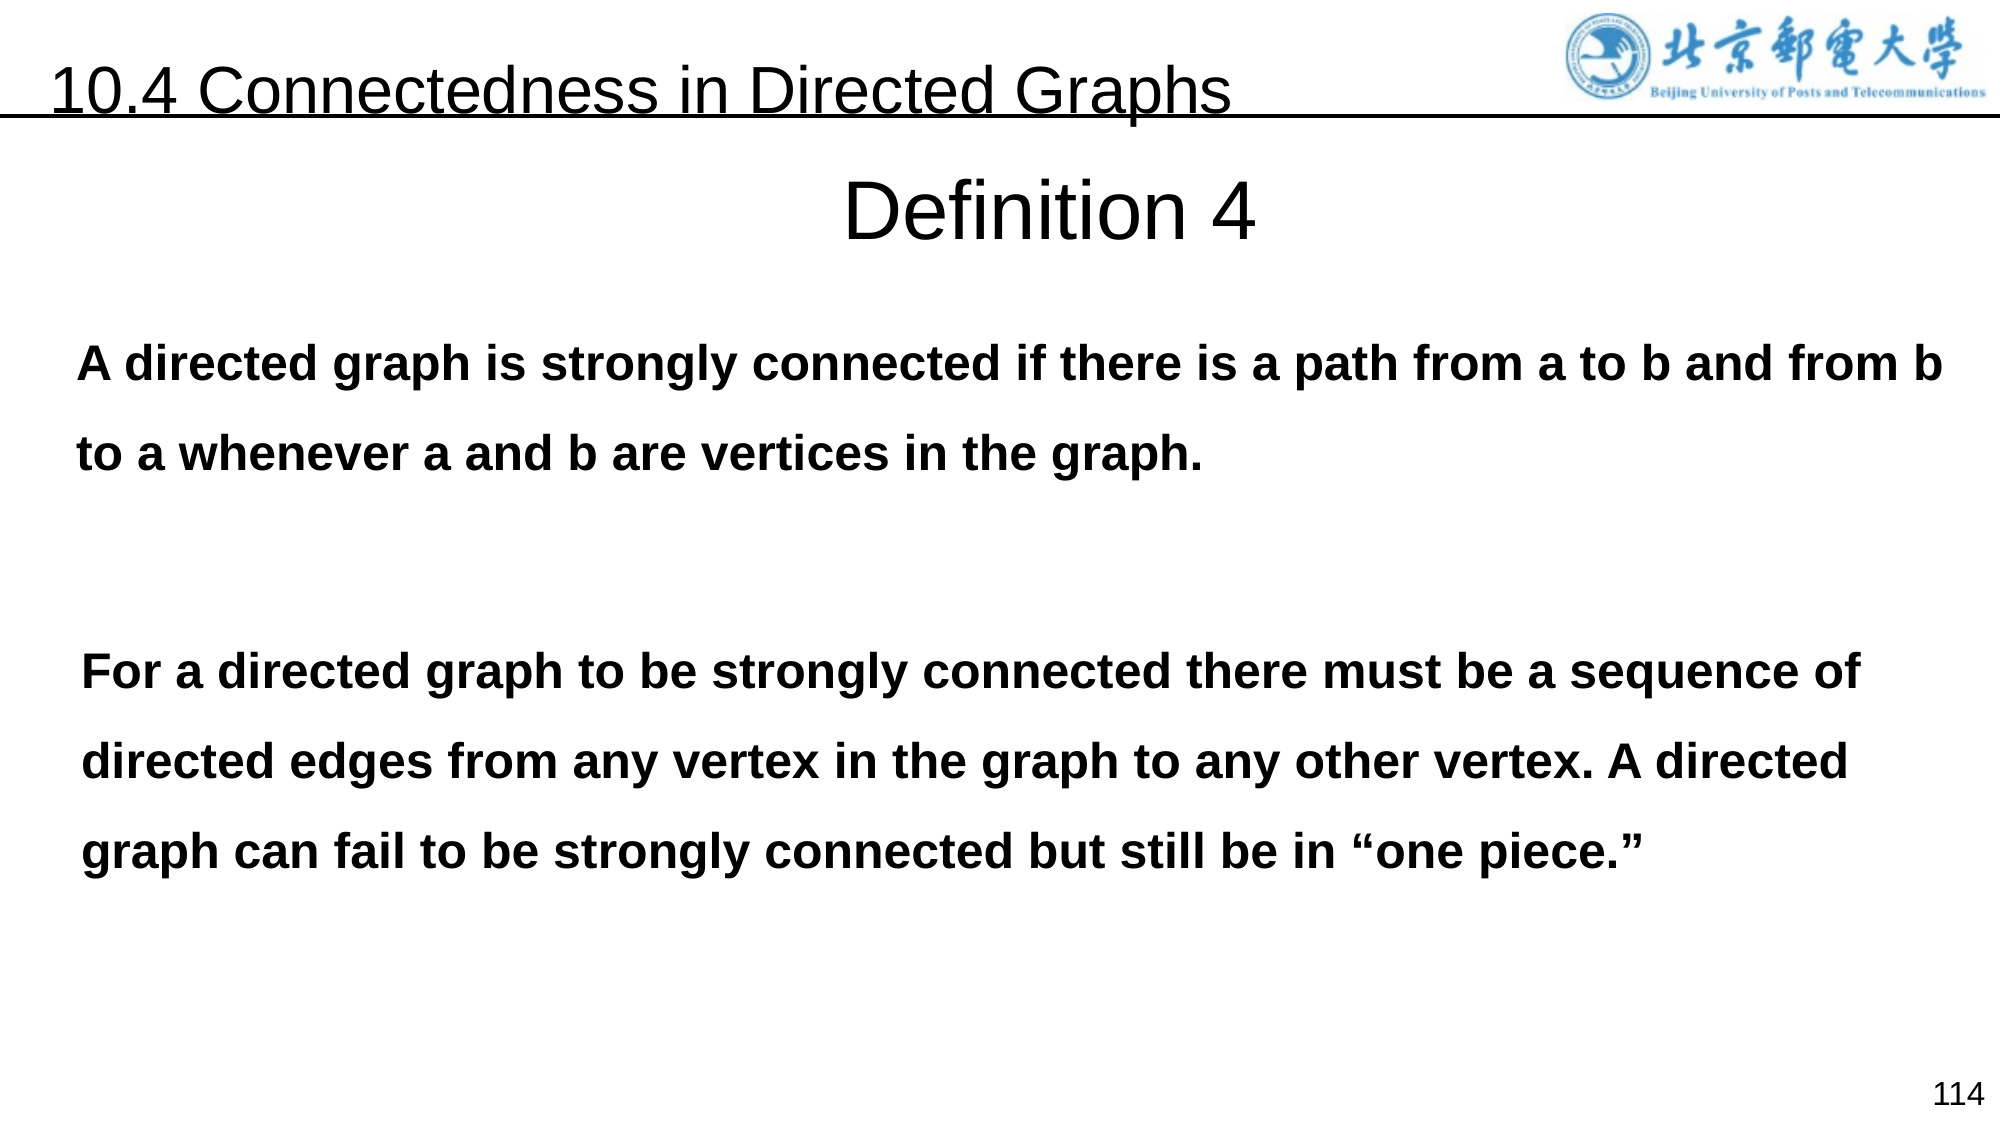

10.4 Connectedness in Directed Graphs
Definition 4
A directed graph is strongly connected if there is a path from a to b and from b to a whenever a and b are vertices in the graph.
For a directed graph to be strongly connected there must be a sequence of directed edges from any vertex in the graph to any other vertex. A directed graph can fail to be strongly connected but still be in “one piece.”